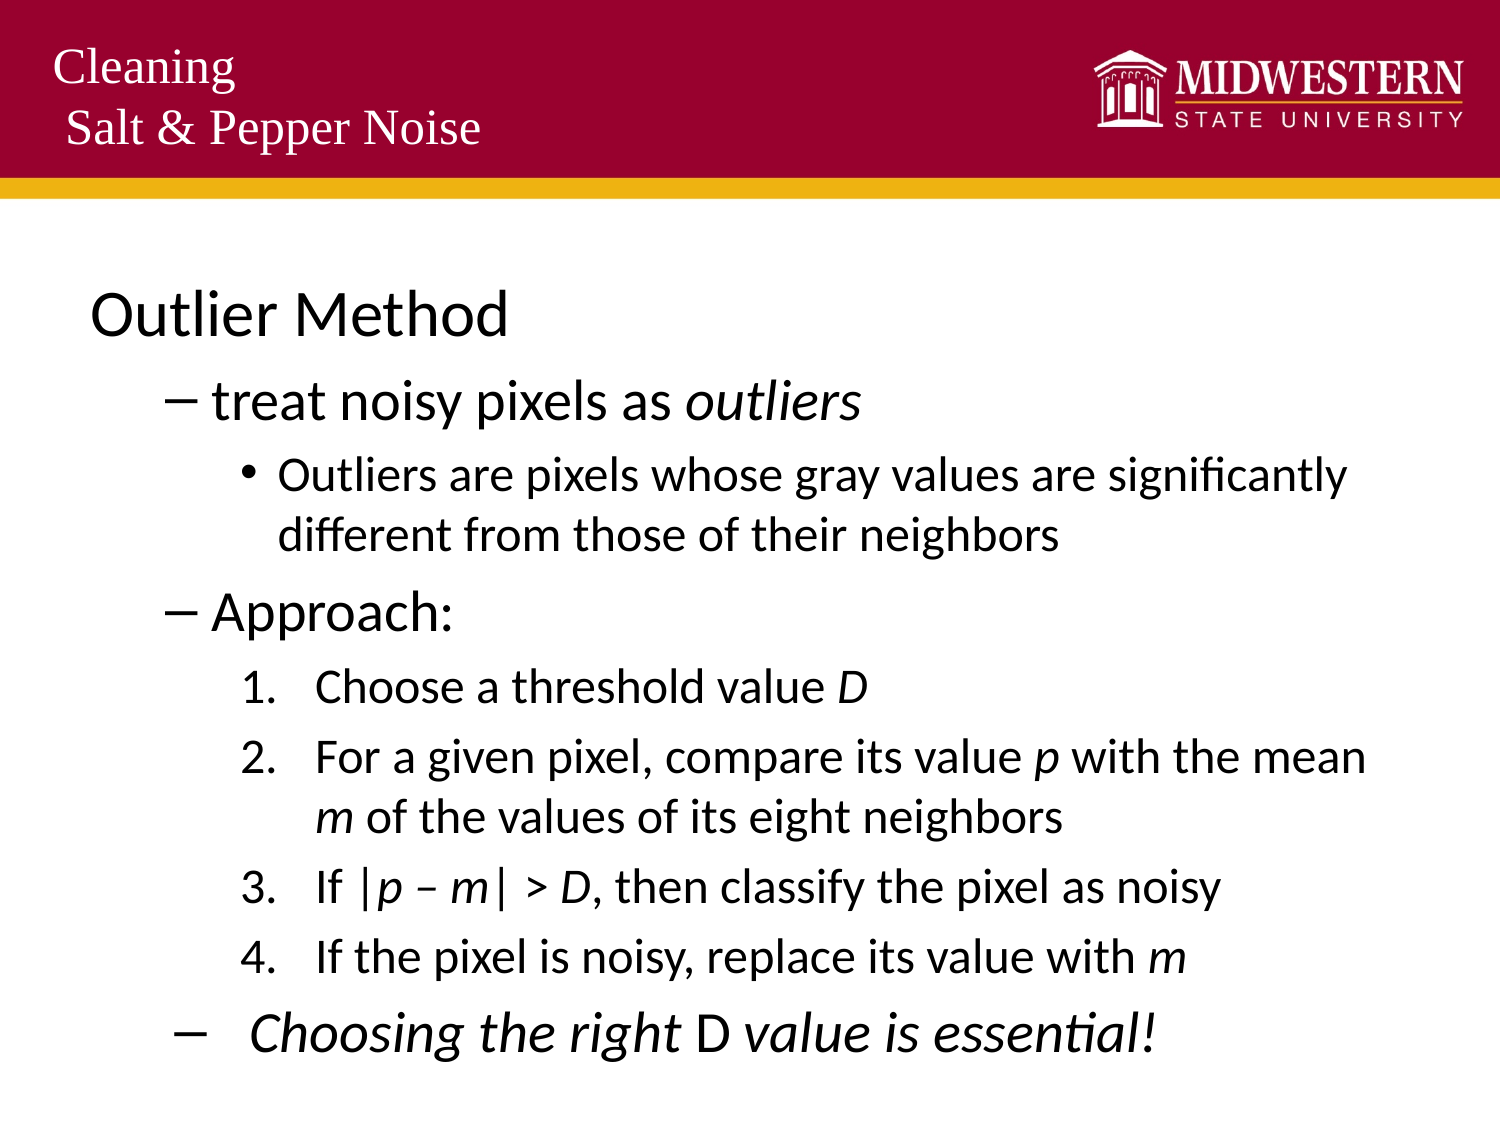

# Cleaning Salt & Pepper Noise
Outlier Method
treat noisy pixels as outliers
Outliers are pixels whose gray values are significantly different from those of their neighbors
Approach:
Choose a threshold value D
For a given pixel, compare its value p with the mean m of the values of its eight neighbors
If |p – m| > D, then classify the pixel as noisy
If the pixel is noisy, replace its value with m
Choosing the right D value is essential!